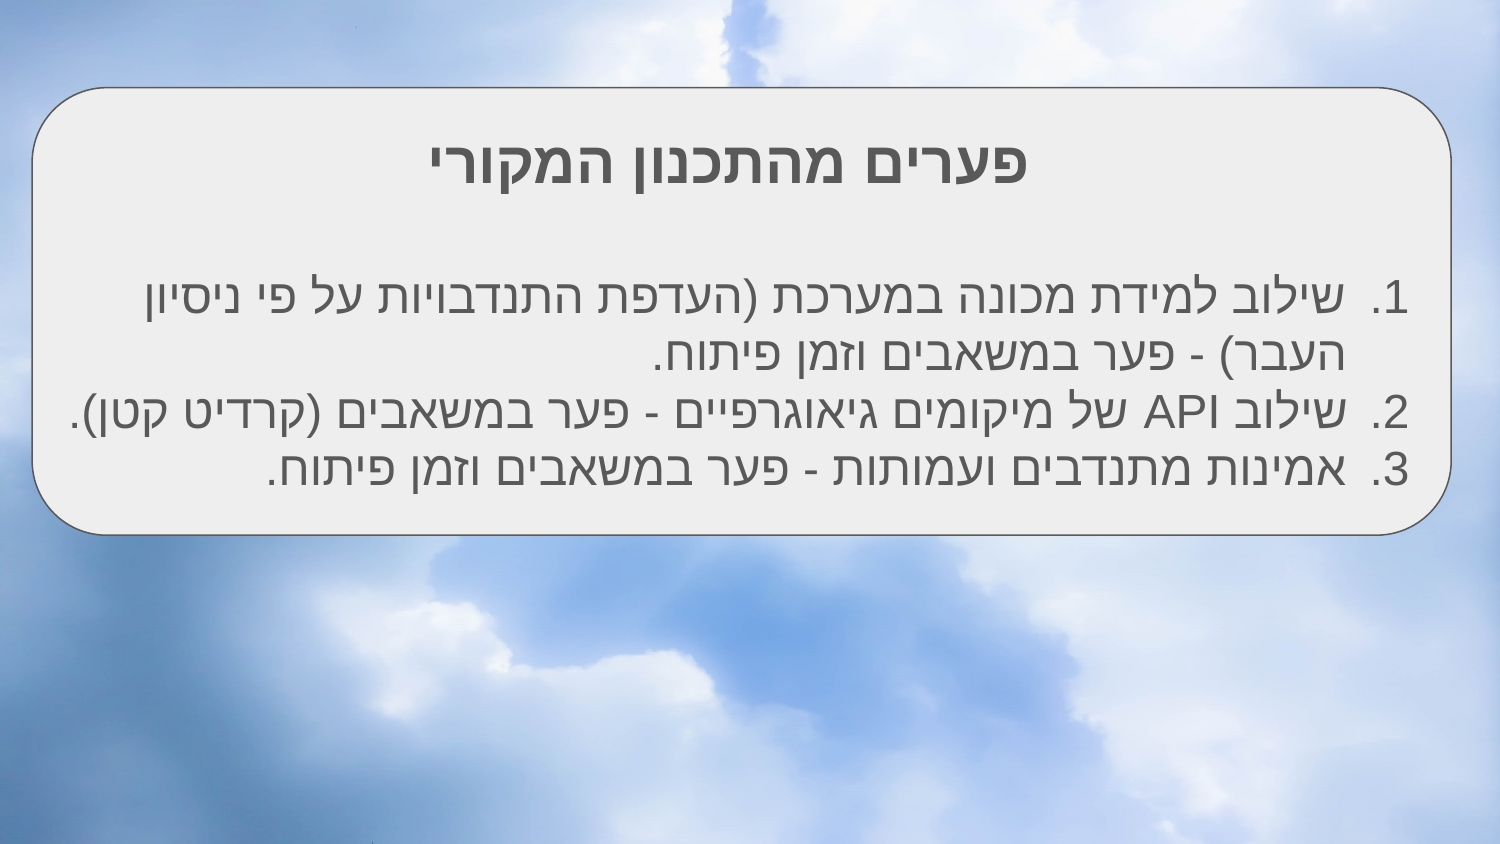

פערים מהתכנון המקורי

שילוב למידת מכונה במערכת (העדפת התנדבויות על פי ניסיון העבר) - פער במשאבים וזמן פיתוח.
שילוב API של מיקומים גיאוגרפיים - פער במשאבים (קרדיט קטן).
אמינות מתנדבים ועמותות - פער במשאבים וזמן פיתוח.